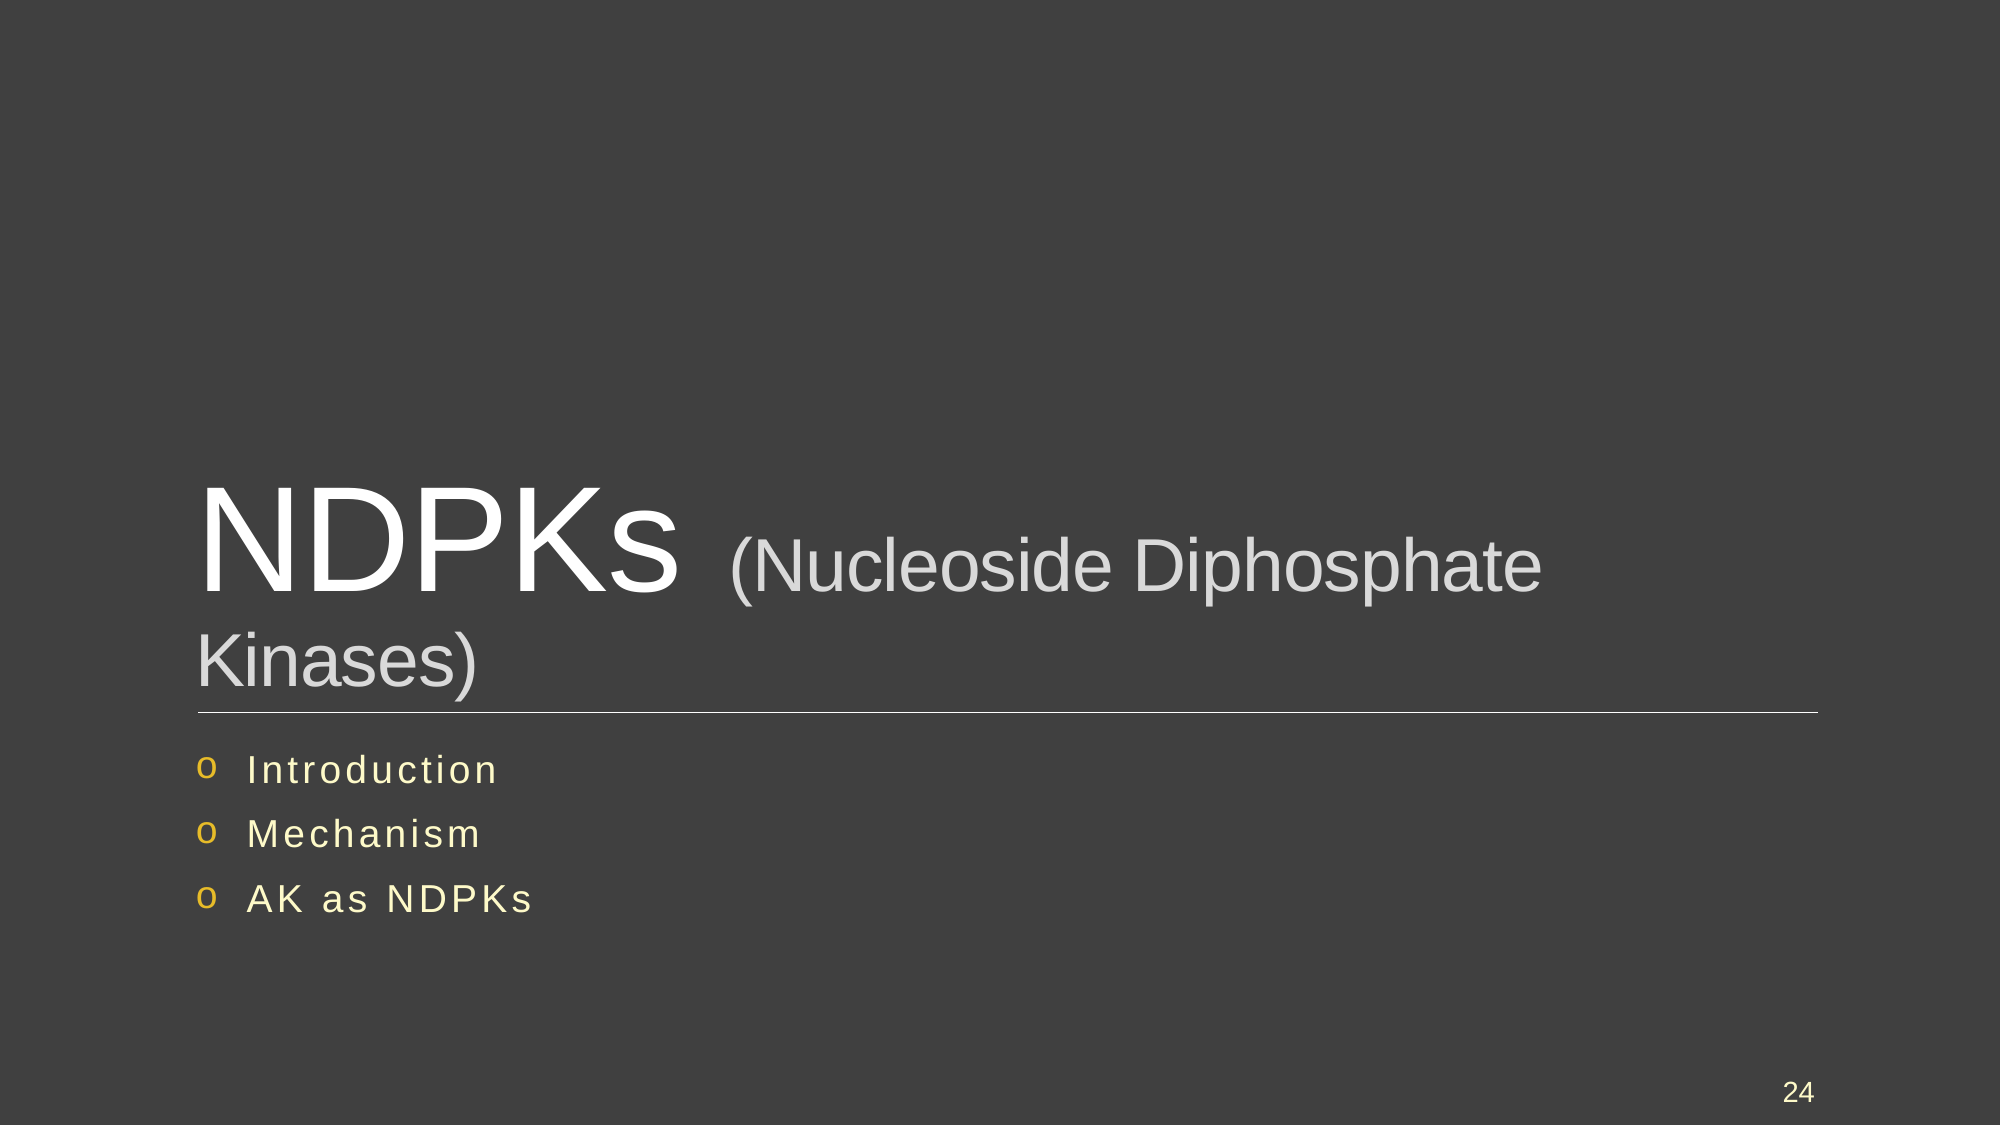

# NDPKs (Nucleoside Diphosphate Kinases)
Introduction
Mechanism
AK as NDPKs
24